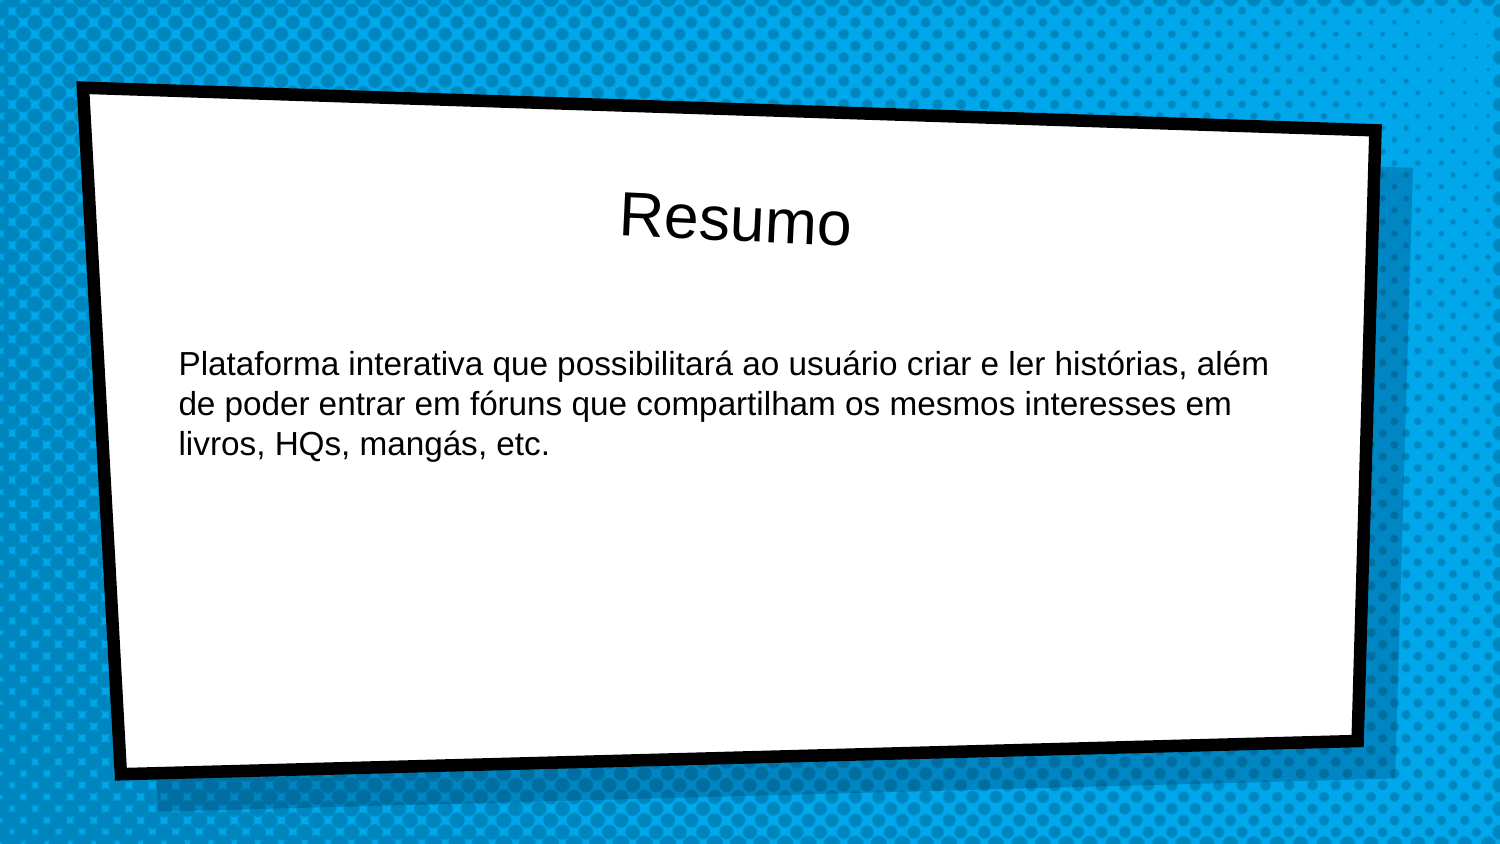

# Resumo
Plataforma interativa que possibilitará ao usuário criar e ler histórias, além de poder entrar em fóruns que compartilham os mesmos interesses em livros, HQs, mangás, etc.